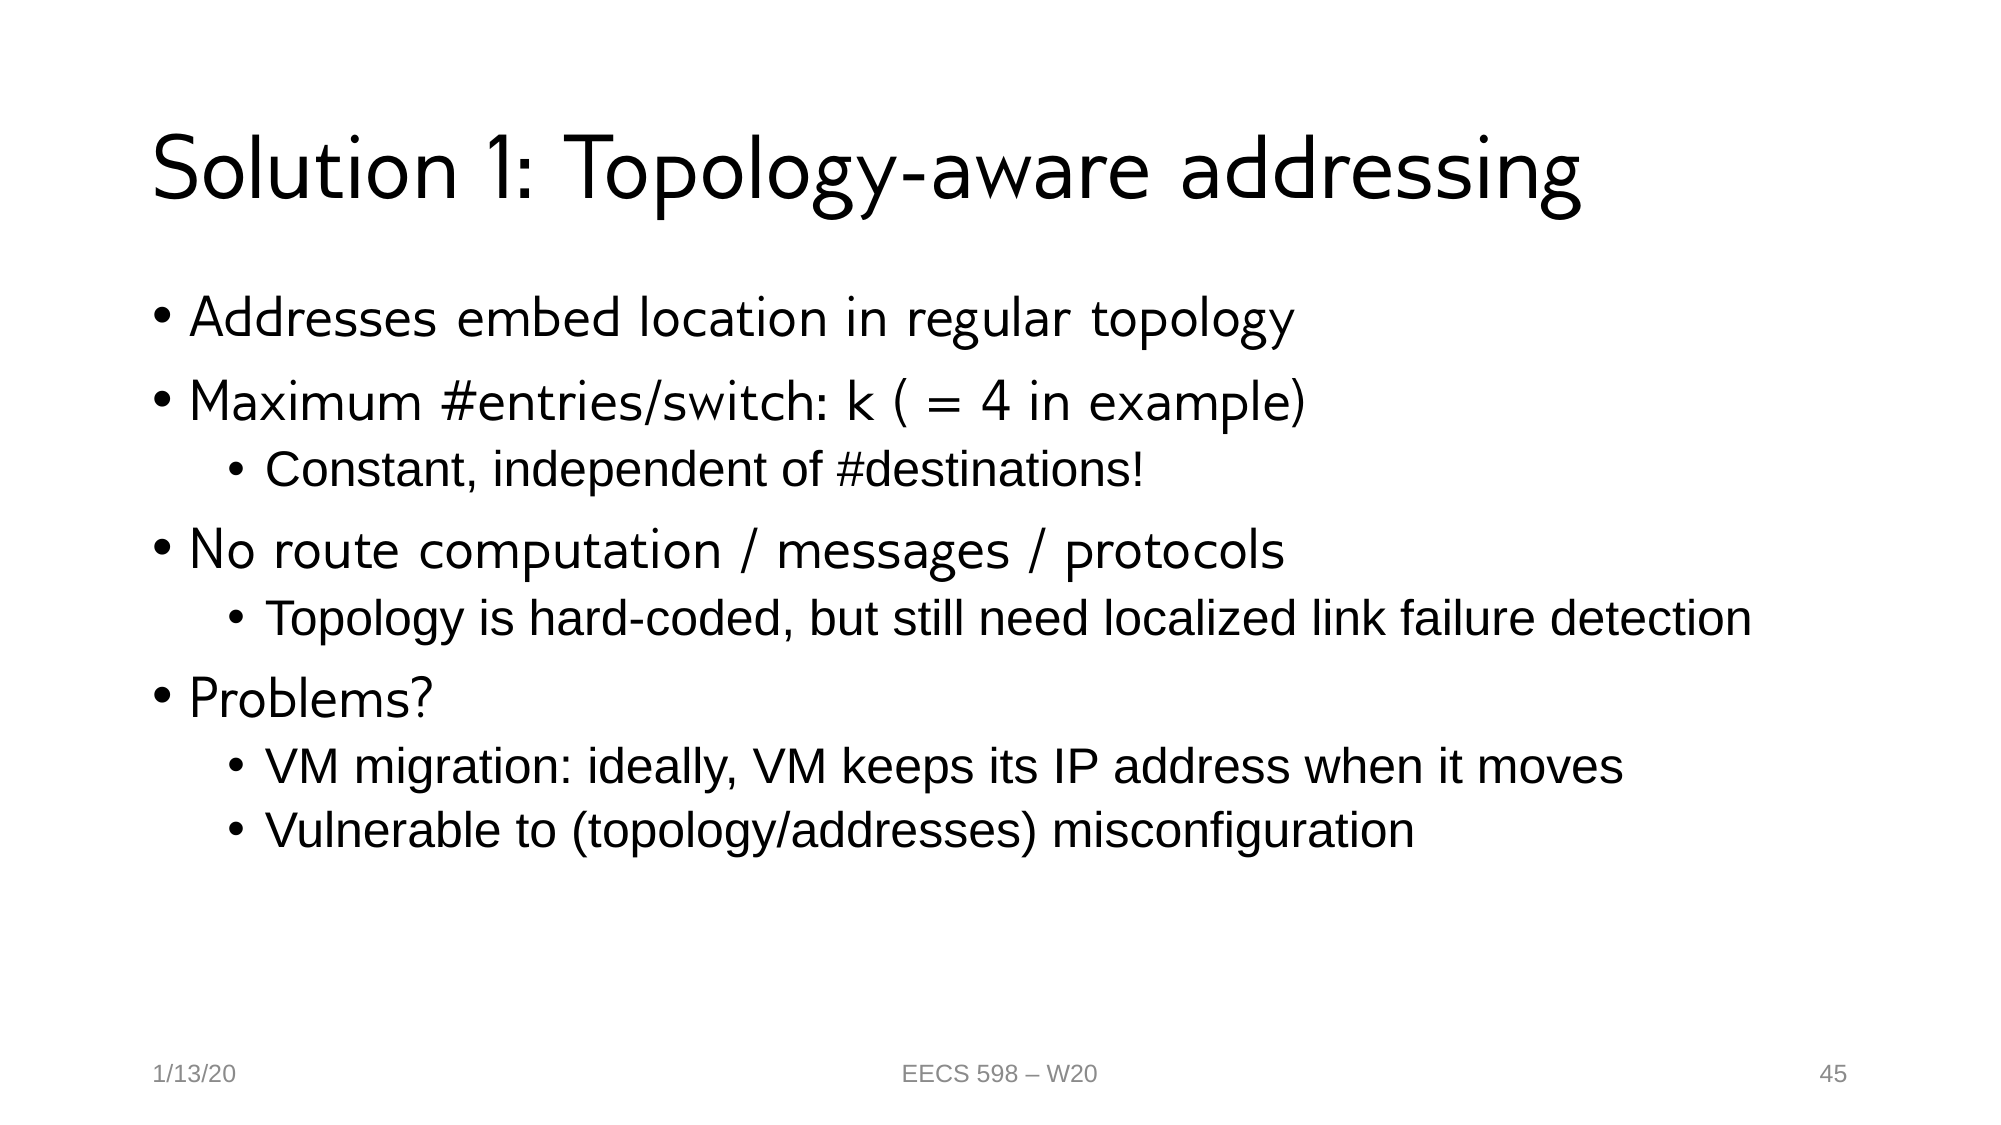

# Solution 1: Topology-aware addressing
Addresses embed location in regular topology
Maximum #entries/switch: k ( = 4 in example)
Constant, independent of #destinations!
No route computation / messages / protocols
Topology is hard-coded, but still need localized link failure detection
Problems?
VM migration: ideally, VM keeps its IP address when it moves
Vulnerable to (topology/addresses) misconfiguration

1/13/20
EECS 598 – W20
45